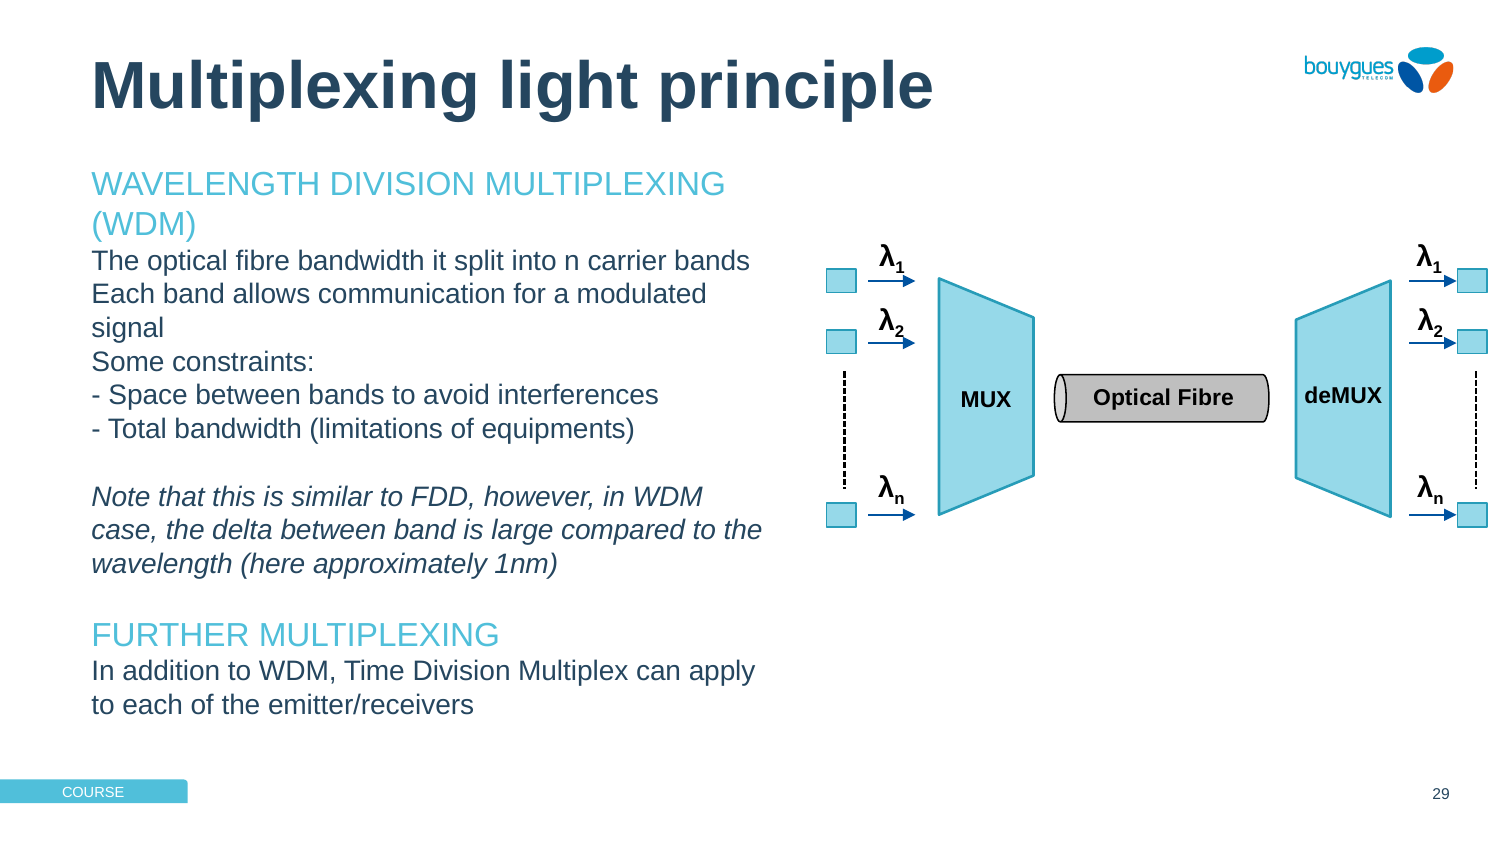

# Multiplexing light principle
Wavelength Division Multiplexing (WDM)
The optical fibre bandwidth it split into n carrier bands
Each band allows communication for a modulated signal
Some constraints:
- Space between bands to avoid interferences
- Total bandwidth (limitations of equipments)

Note that this is similar to FDD, however, in WDM case, the delta between band is large compared to the wavelength (here approximately 1nm)

Further multiplexing
In addition to WDM, Time Division Multiplex can apply to each of the emitter/receivers
λ1
λ1

λ2
λ2

deMUX
Optical Fibre
MUX
λn
λn

29